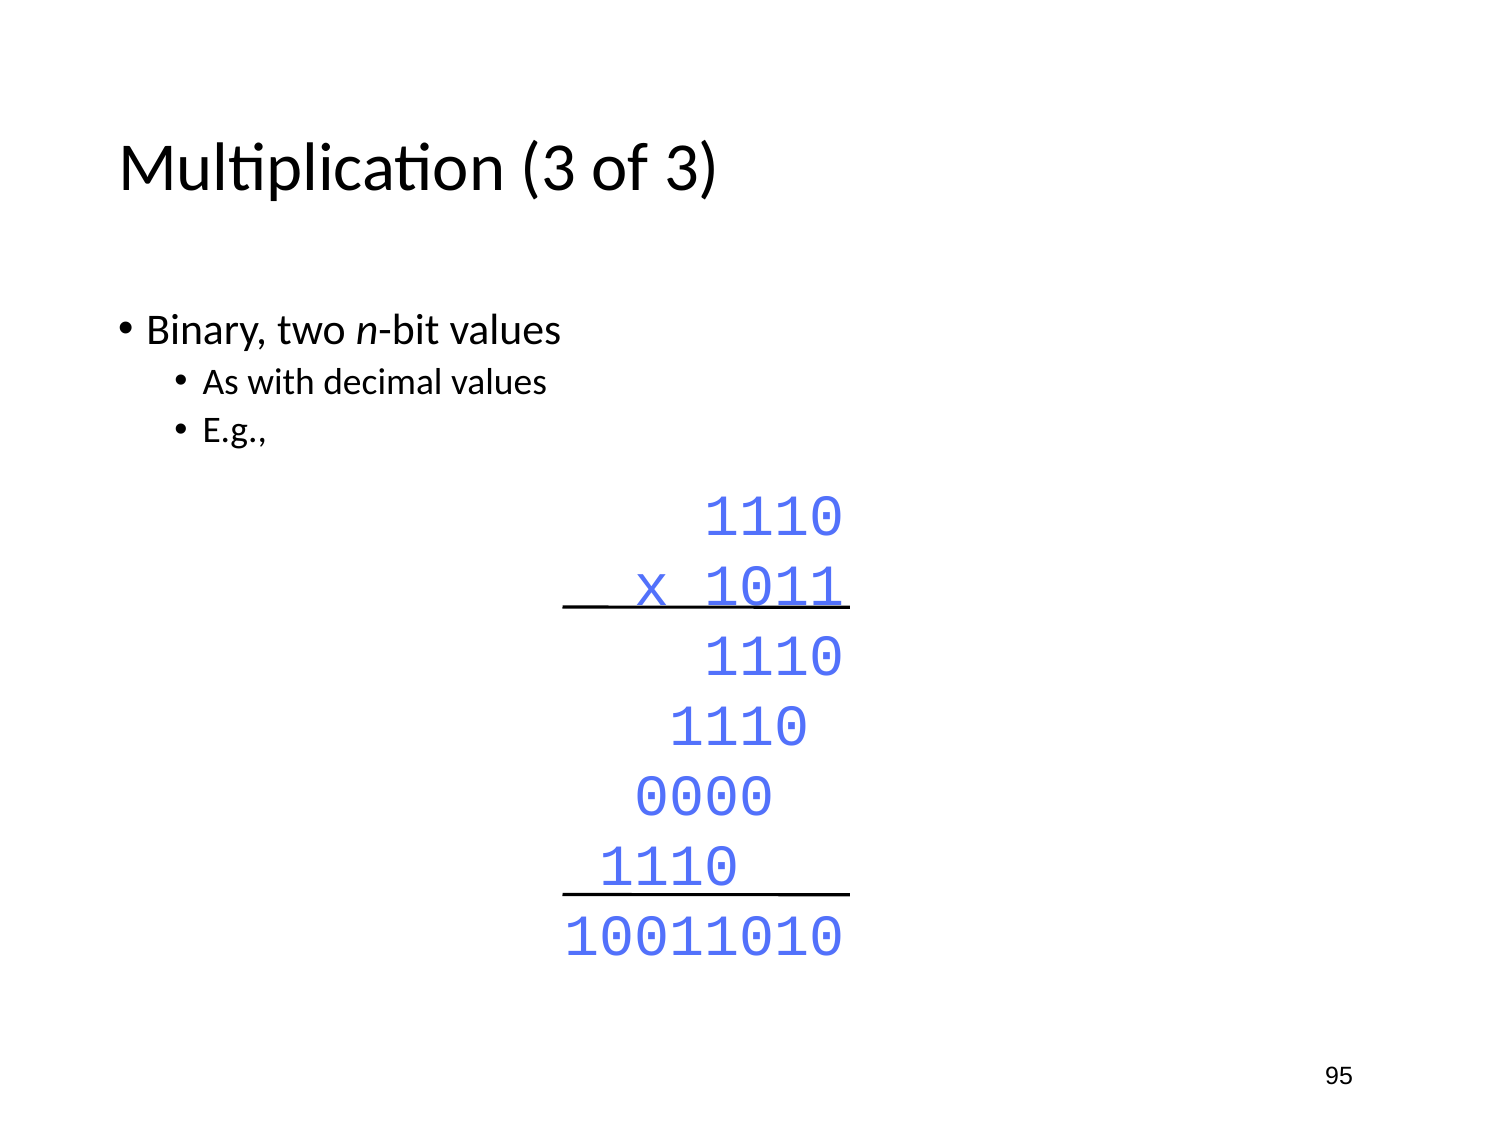

# Multiplication (3 of 3)
Binary, two n-bit values
As with decimal values
E.g.,
    1110
  x 1011
    1110
   1110
  0000
 1110
10011010